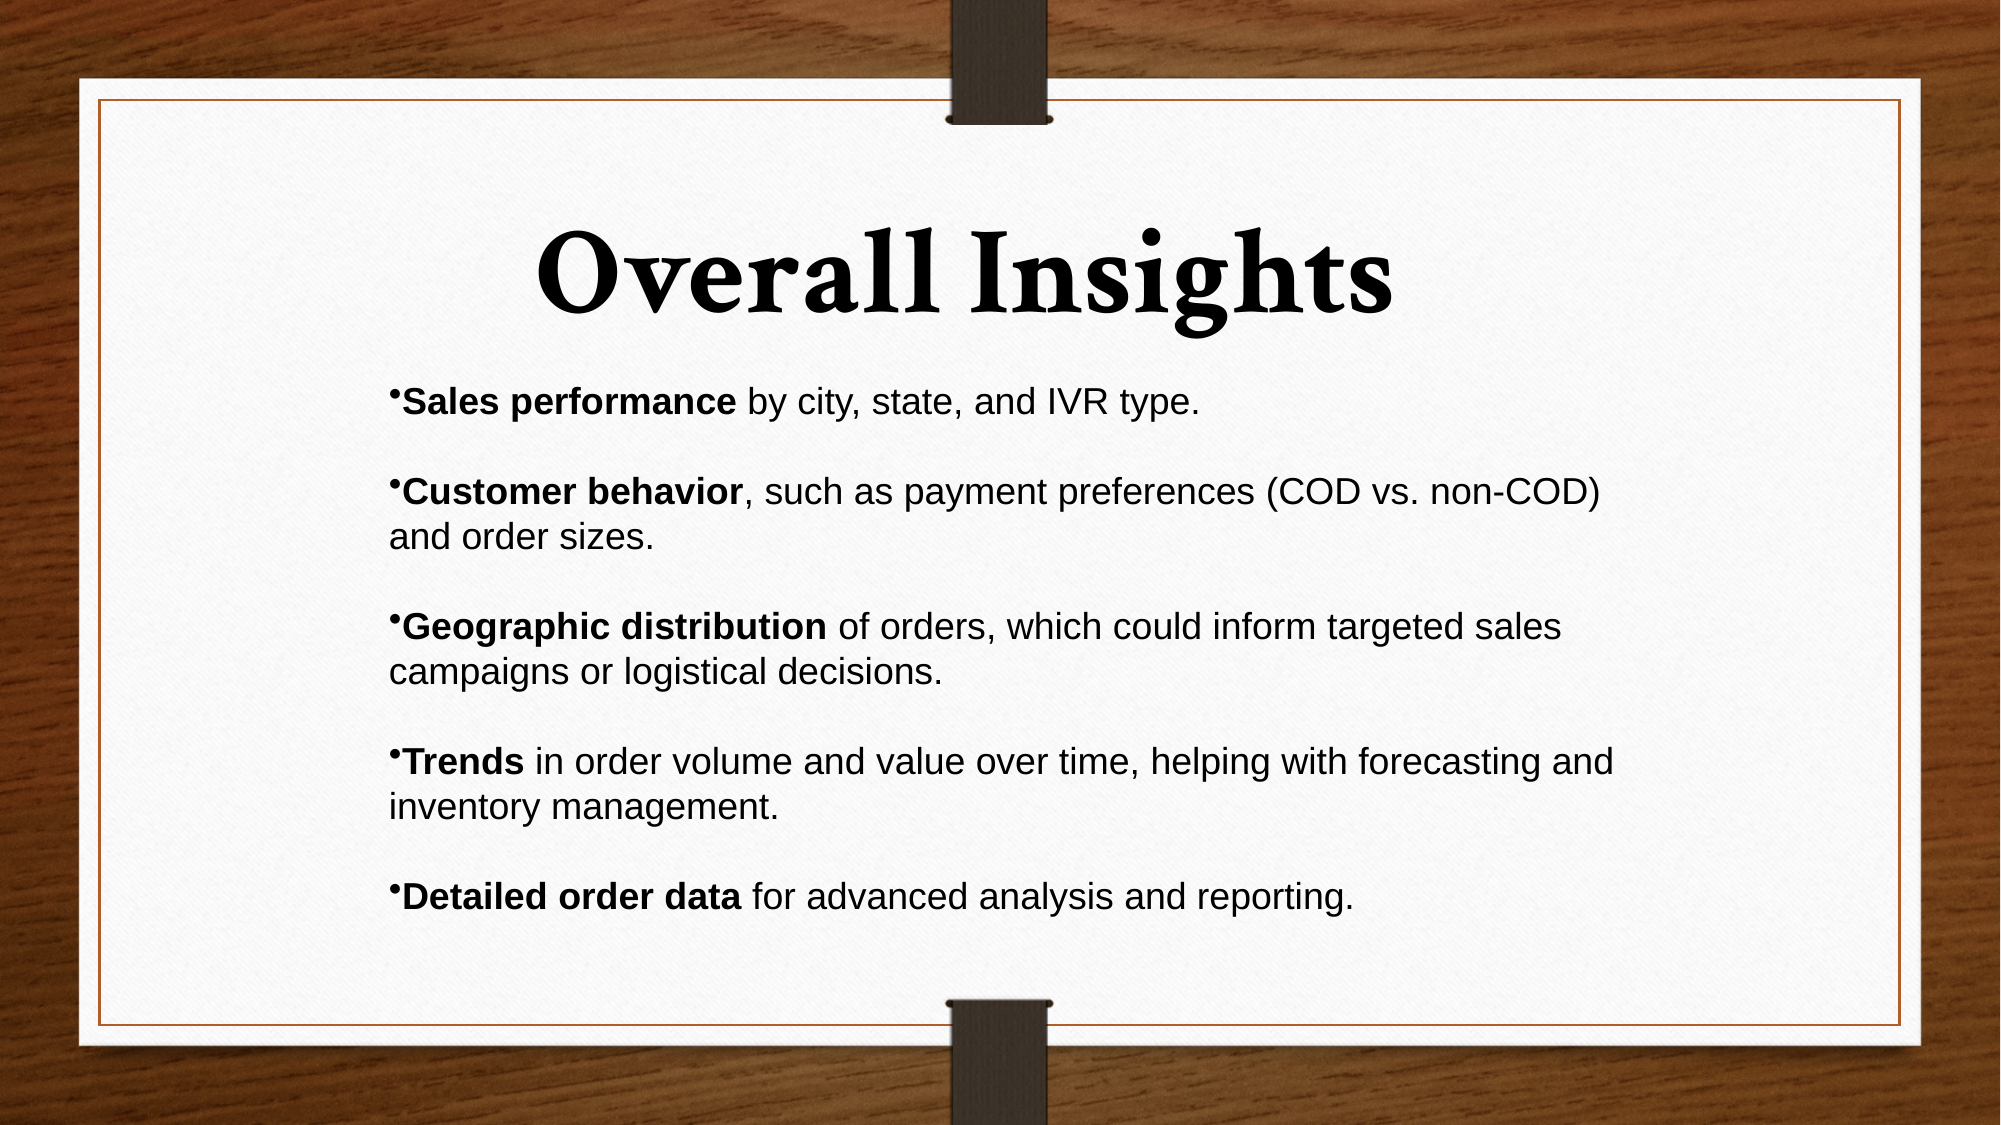

Overall Insights
Sales performance by city, state, and IVR type.

Customer behavior, such as payment preferences (COD vs. non-COD) and order sizes.

Geographic distribution of orders, which could inform targeted sales campaigns or logistical decisions.

Trends in order volume and value over time, helping with forecasting and inventory management.

Detailed order data for advanced analysis and reporting.